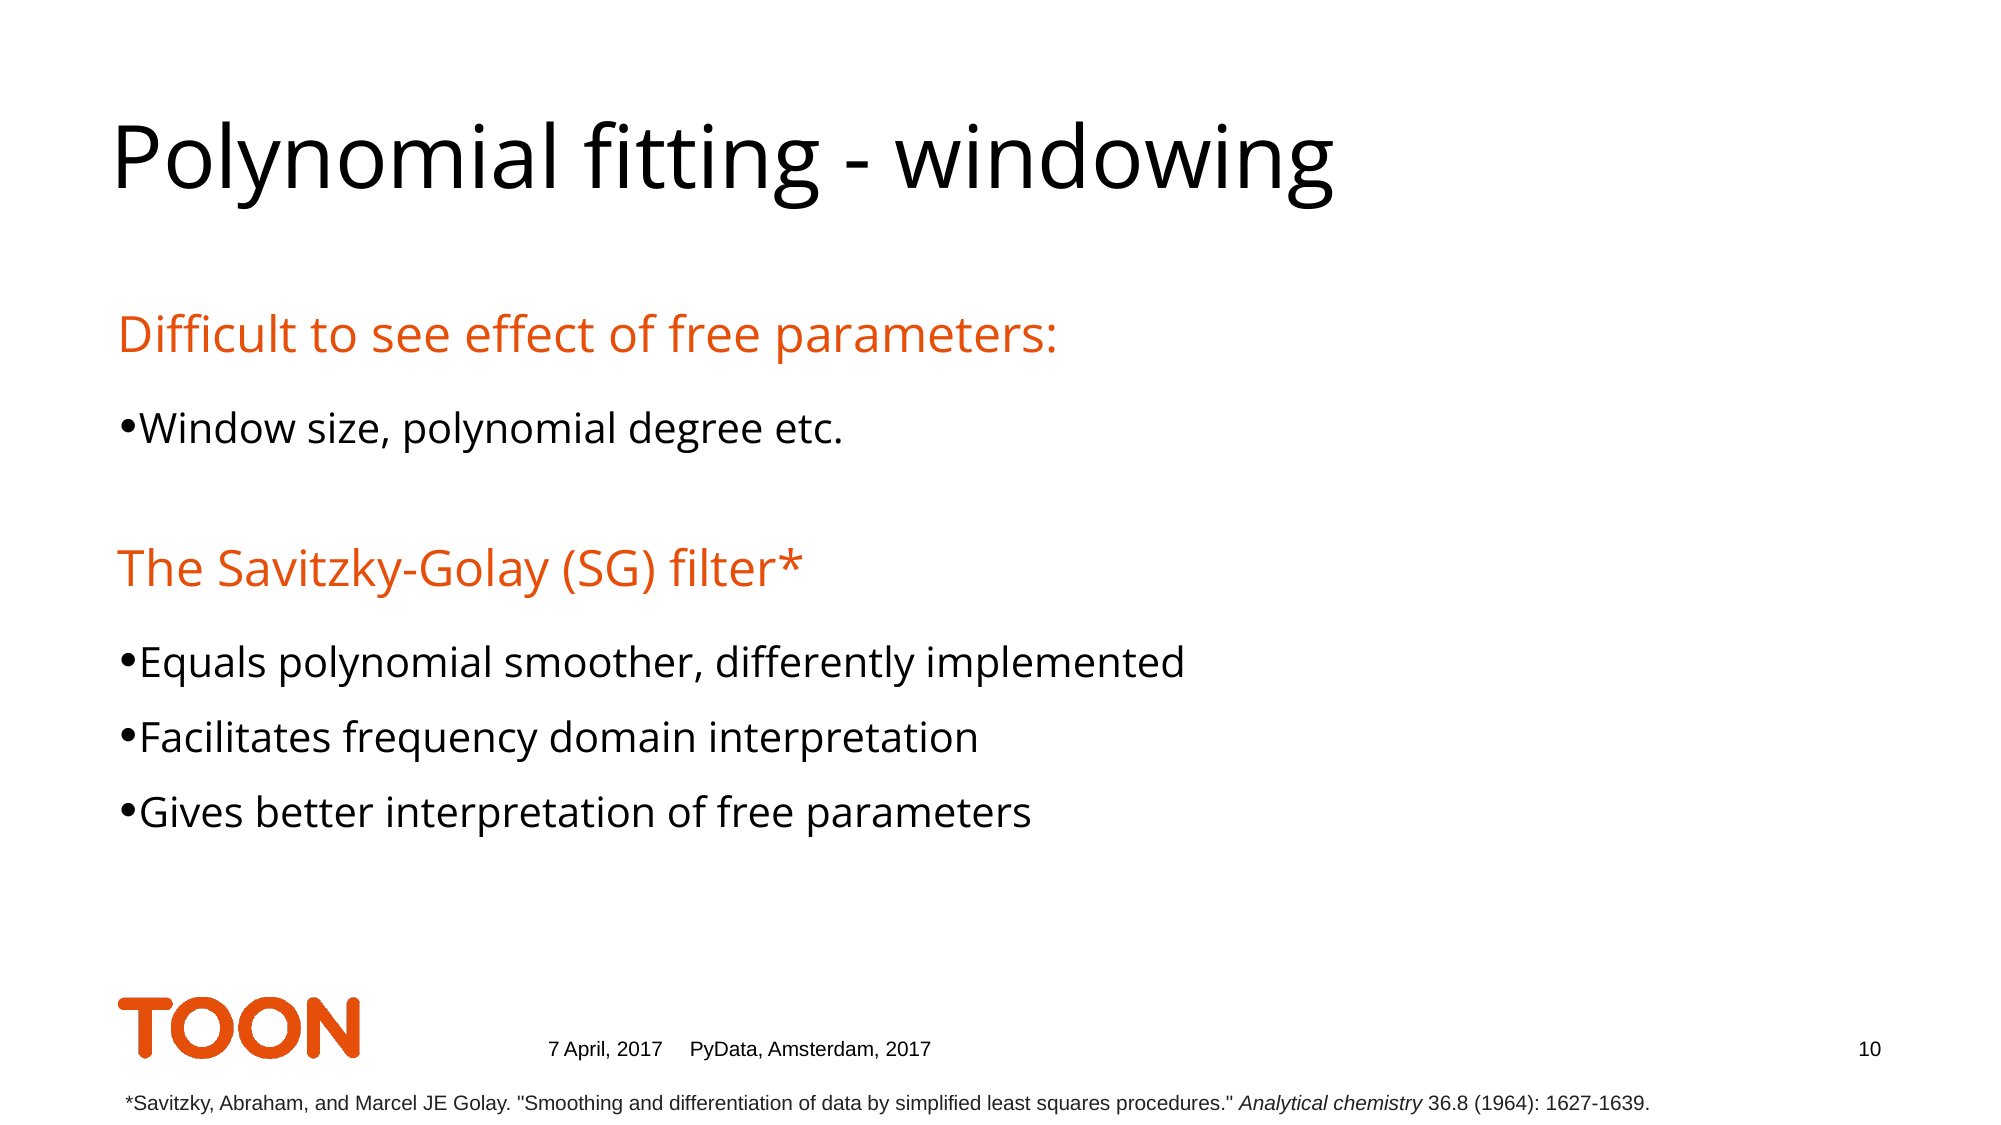

# Polynomial fitting - windowing
Difficult to see effect of free parameters:
Window size, polynomial degree etc.

The Savitzky-Golay (SG) filter*
Equals polynomial smoother, differently implemented
Facilitates frequency domain interpretation
Gives better interpretation of free parameters

7 April, 2017
PyData, Amsterdam, 2017
10
*Savitzky, Abraham, and Marcel JE Golay. "Smoothing and differentiation of data by simplified least squares procedures." Analytical chemistry 36.8 (1964): 1627-1639.